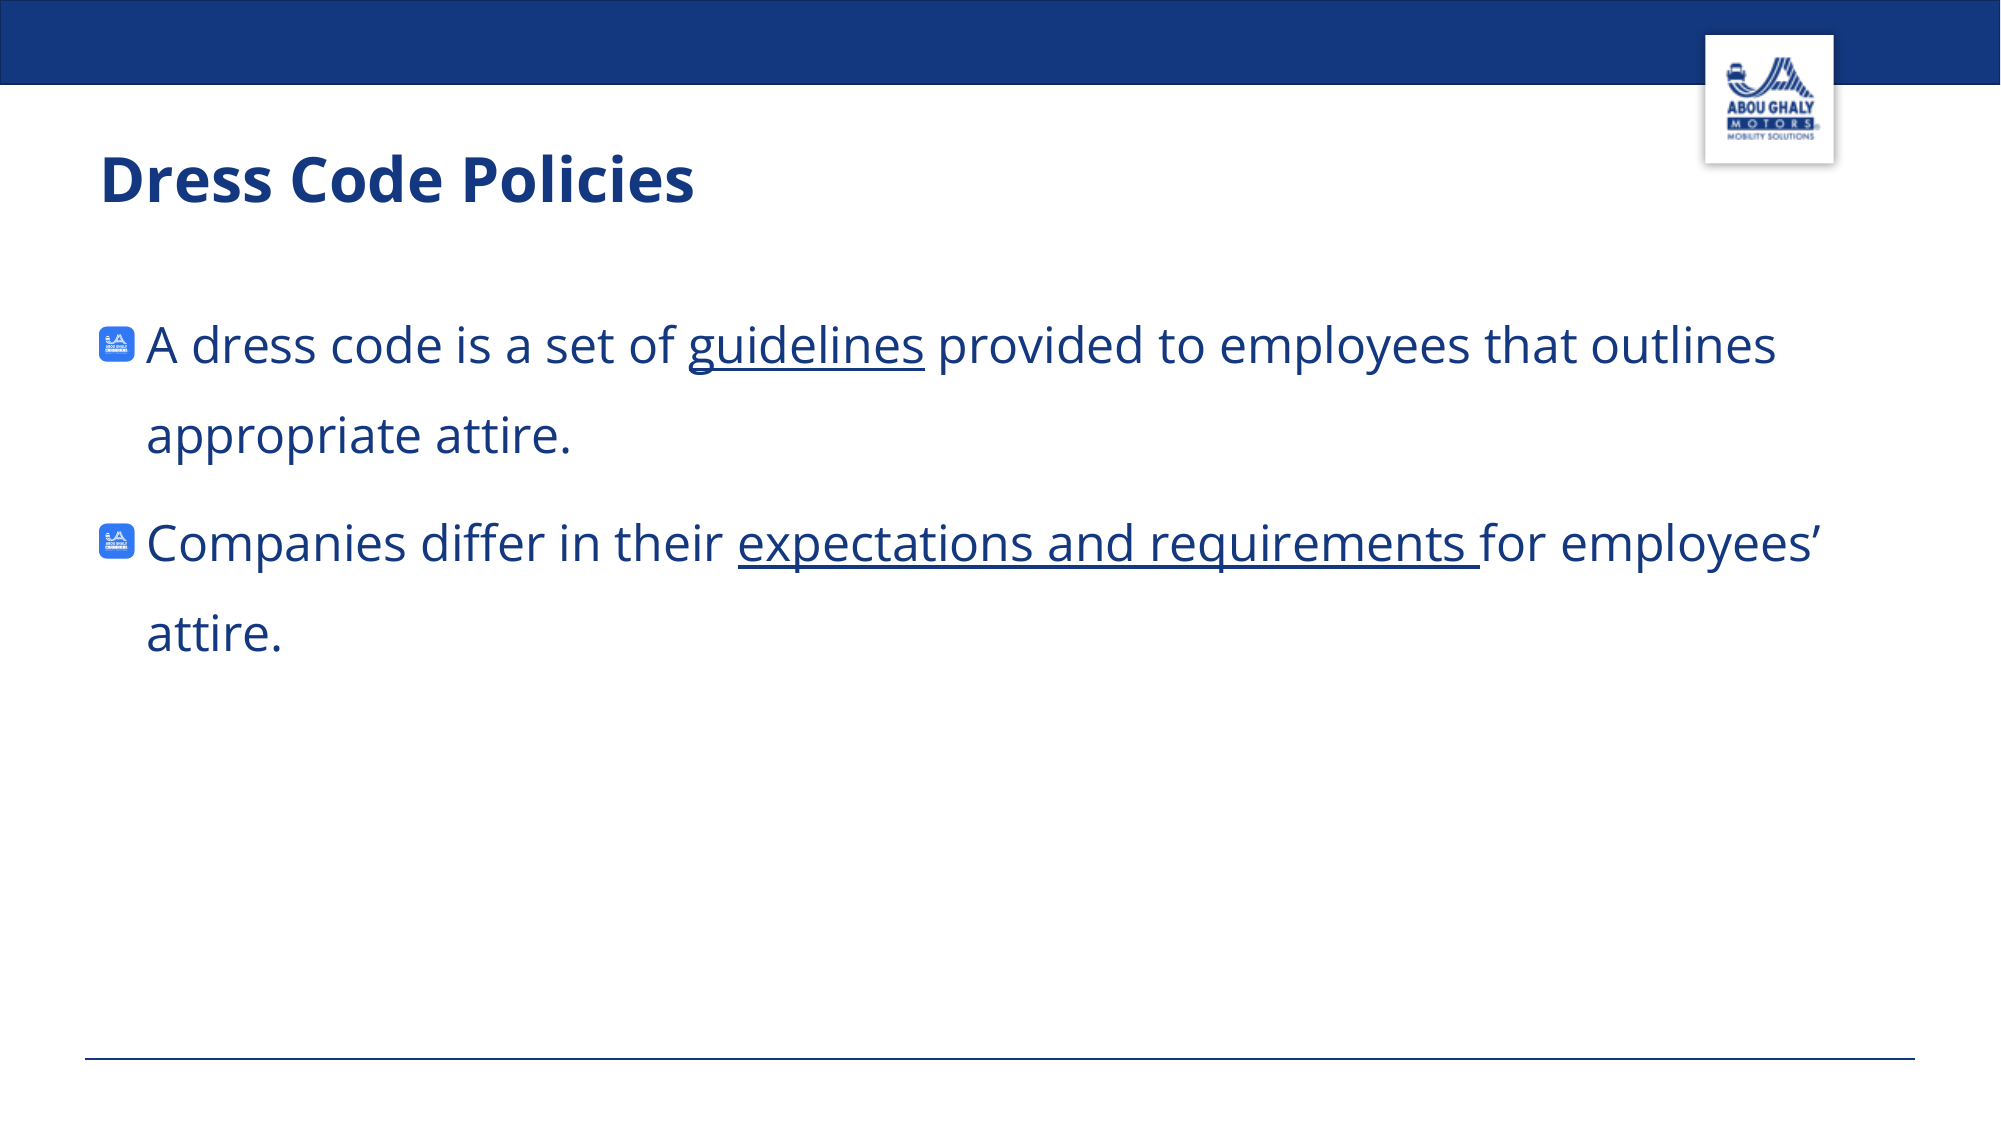

# Dress Code Policies
A dress code is a set of guidelines provided to employees that outlines appropriate attire.
Companies differ in their expectations and requirements for employees’ attire.